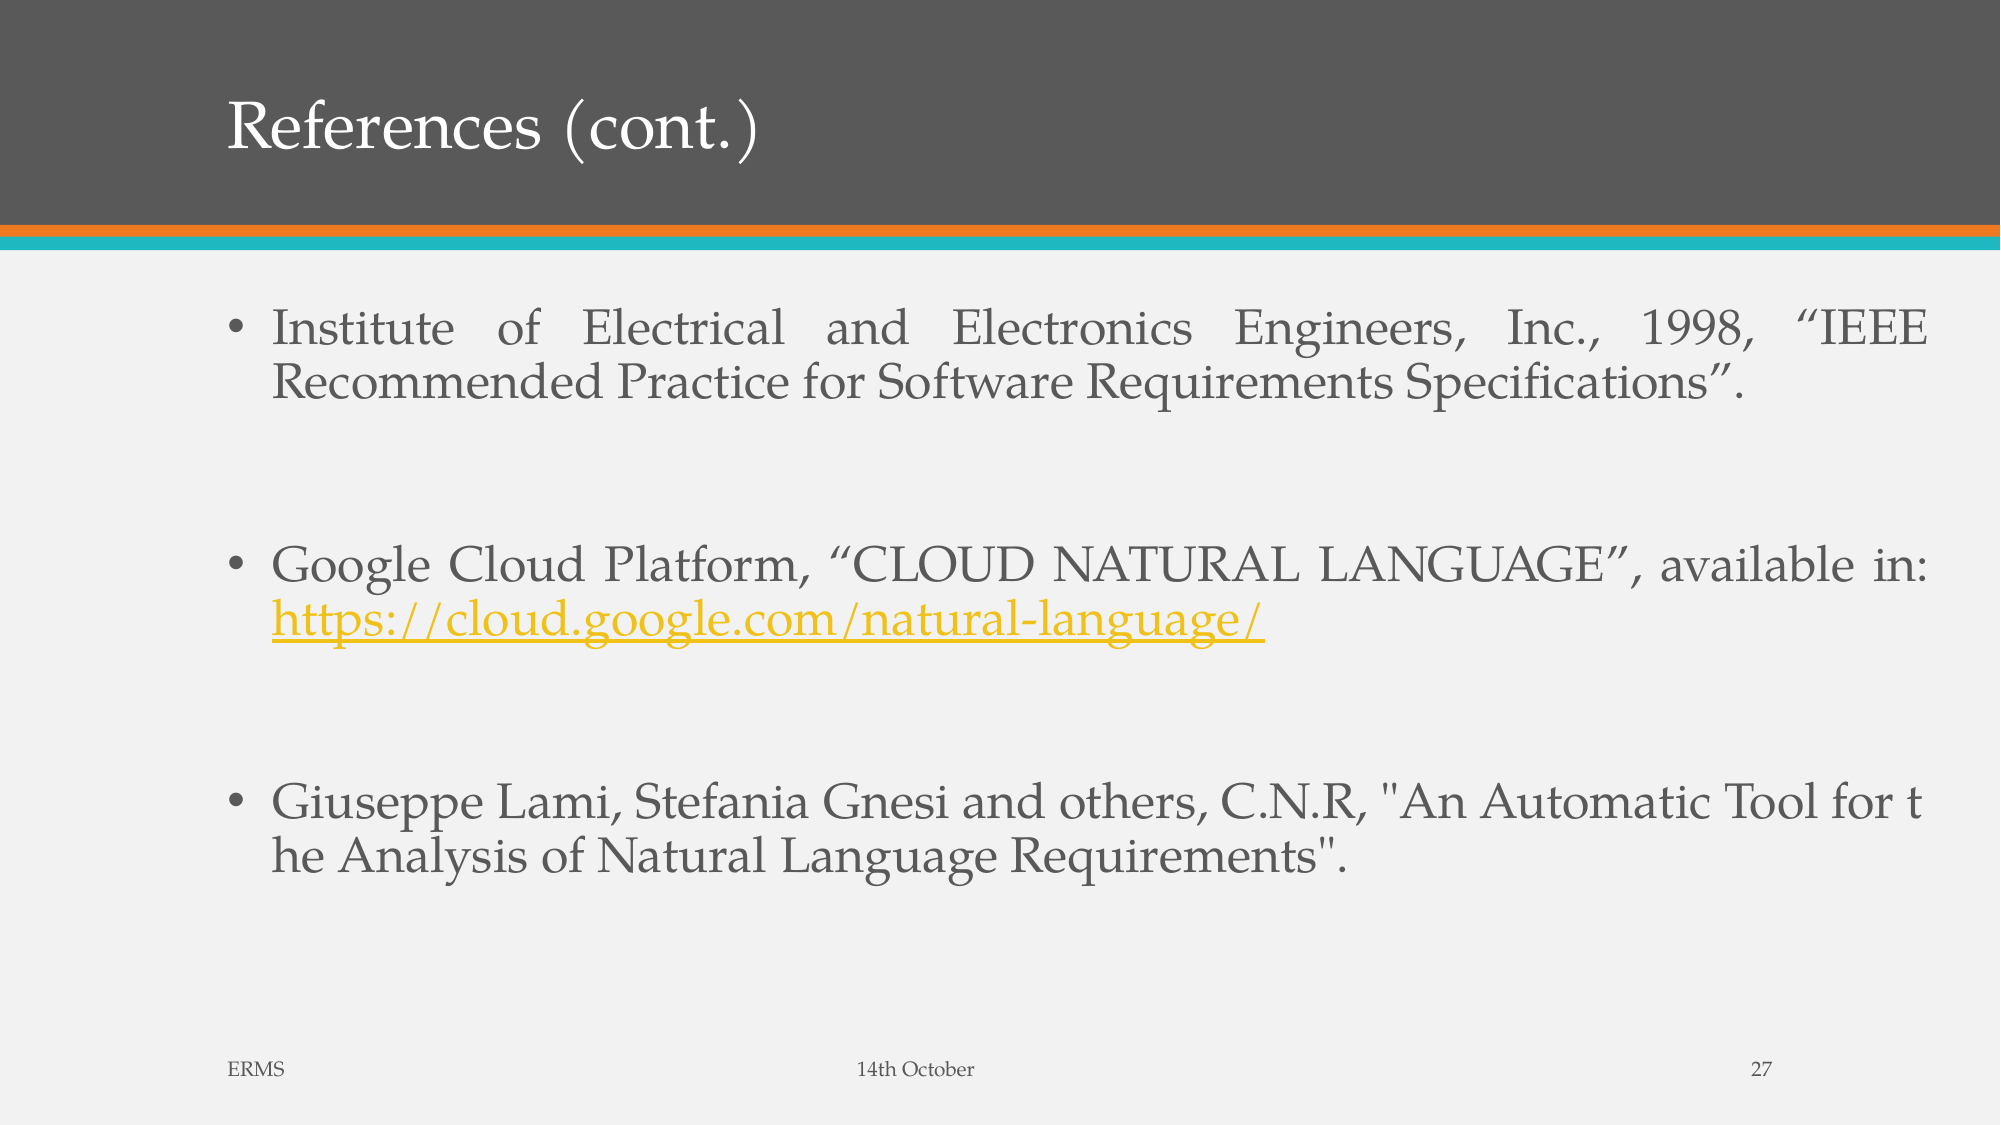

# References (cont.)
Institute of Electrical and Electronics Engineers, Inc., 1998, “IEEE Recommended Practice for Software Requirements Specifications”.

Google Cloud Platform, “CLOUD NATURAL LANGUAGE”, available in: https://cloud.google.com/natural-language/

Giuseppe Lami, Stefania Gnesi and others, C.N.R, "An Automatic Tool for the Analysis of Natural Language Requirements".

ERMS                                                                                                             14th October
27